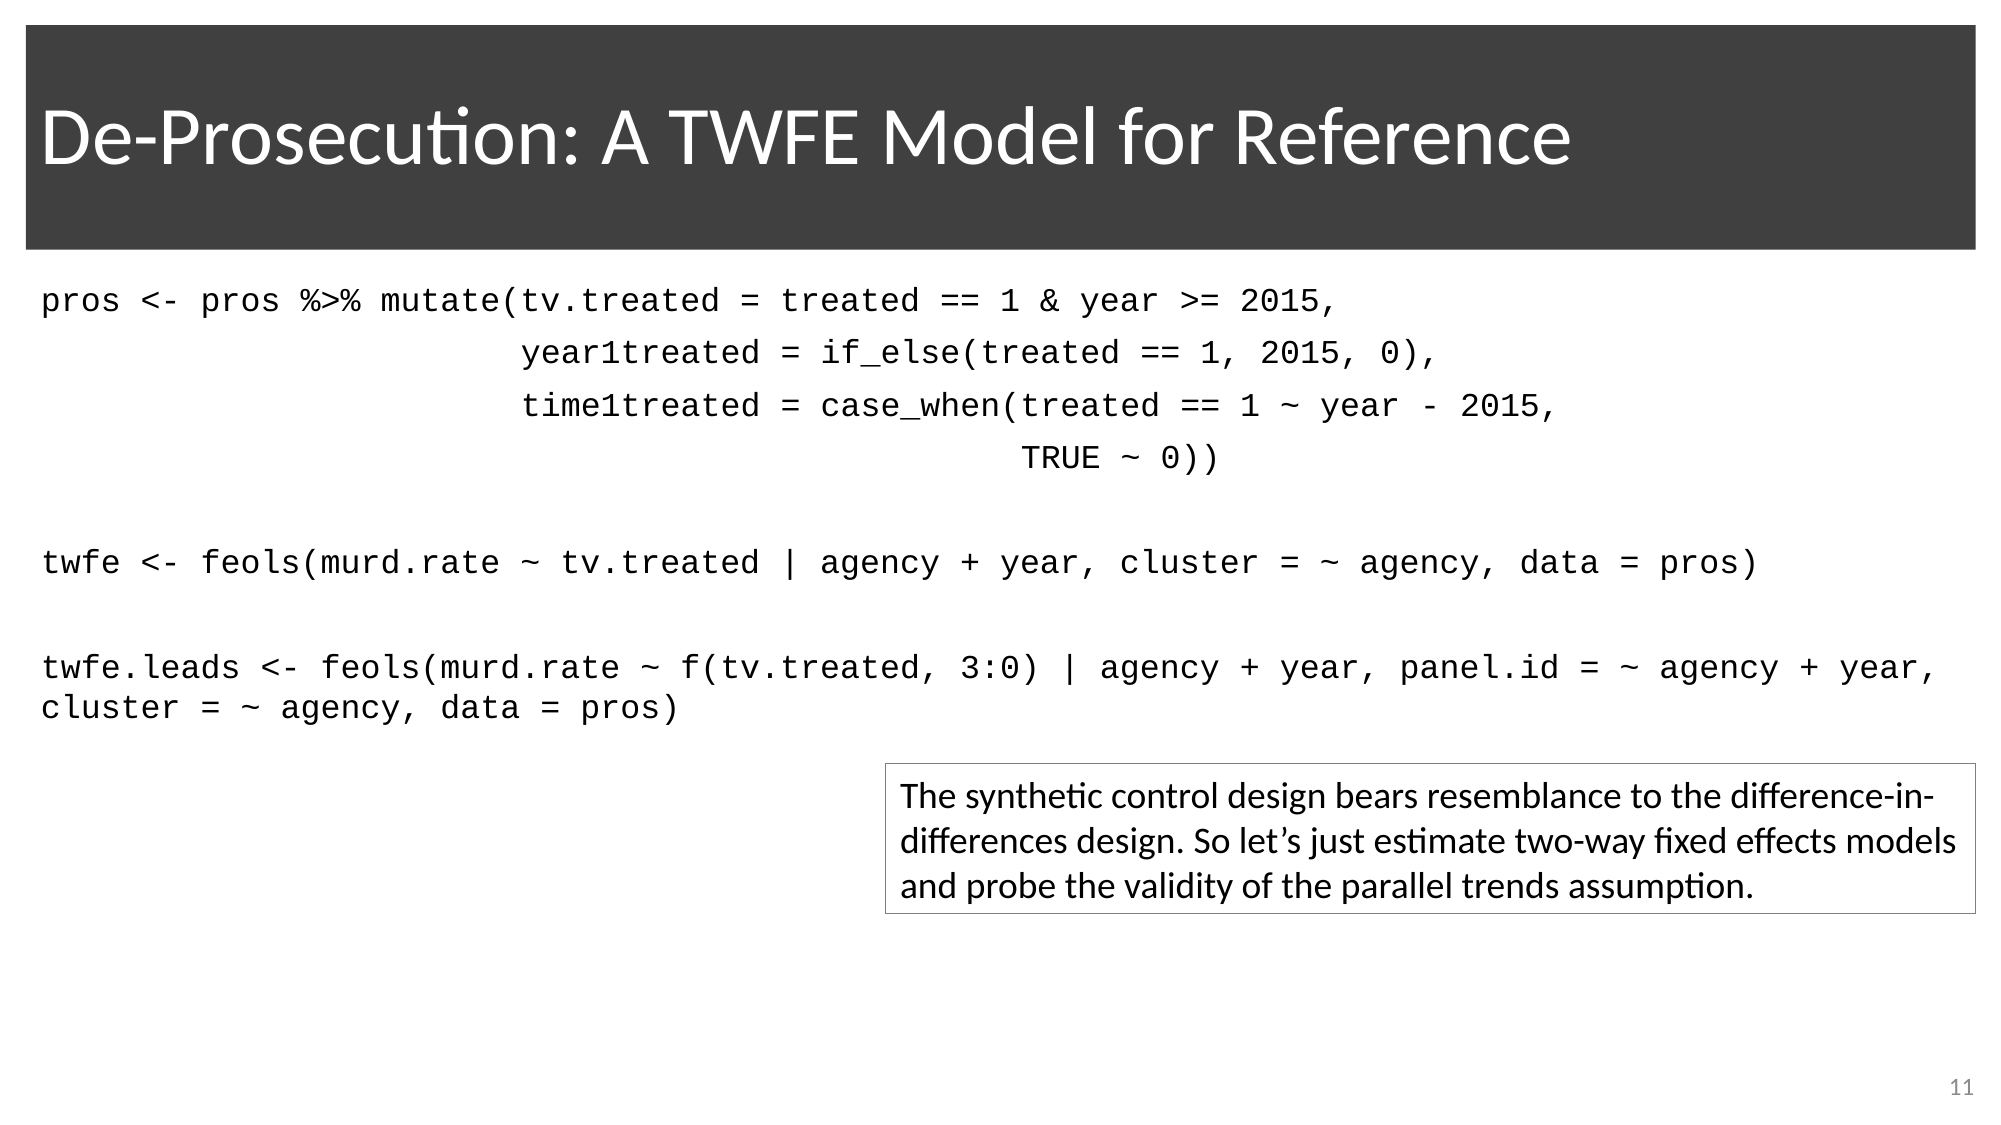

# De-Prosecution: A TWFE Model for Reference
pros <- pros %>% mutate(tv.treated = treated == 1 & year >= 2015,
                        year1treated = if_else(treated == 1, 2015, 0),
                        time1treated = case_when(treated == 1 ~ year - 2015,
                                                 TRUE ~ 0))

twfe <- feols(murd.rate ~ tv.treated | agency + year, cluster = ~ agency, data = pros)

twfe.leads <- feols(murd.rate ~ f(tv.treated, 3:0) | agency + year, panel.id = ~ agency + year, cluster = ~ agency, data = pros)
The synthetic control design bears resemblance to the difference-in-differences design. So let’s just estimate two-way fixed effects models and probe the validity of the parallel trends assumption.
11